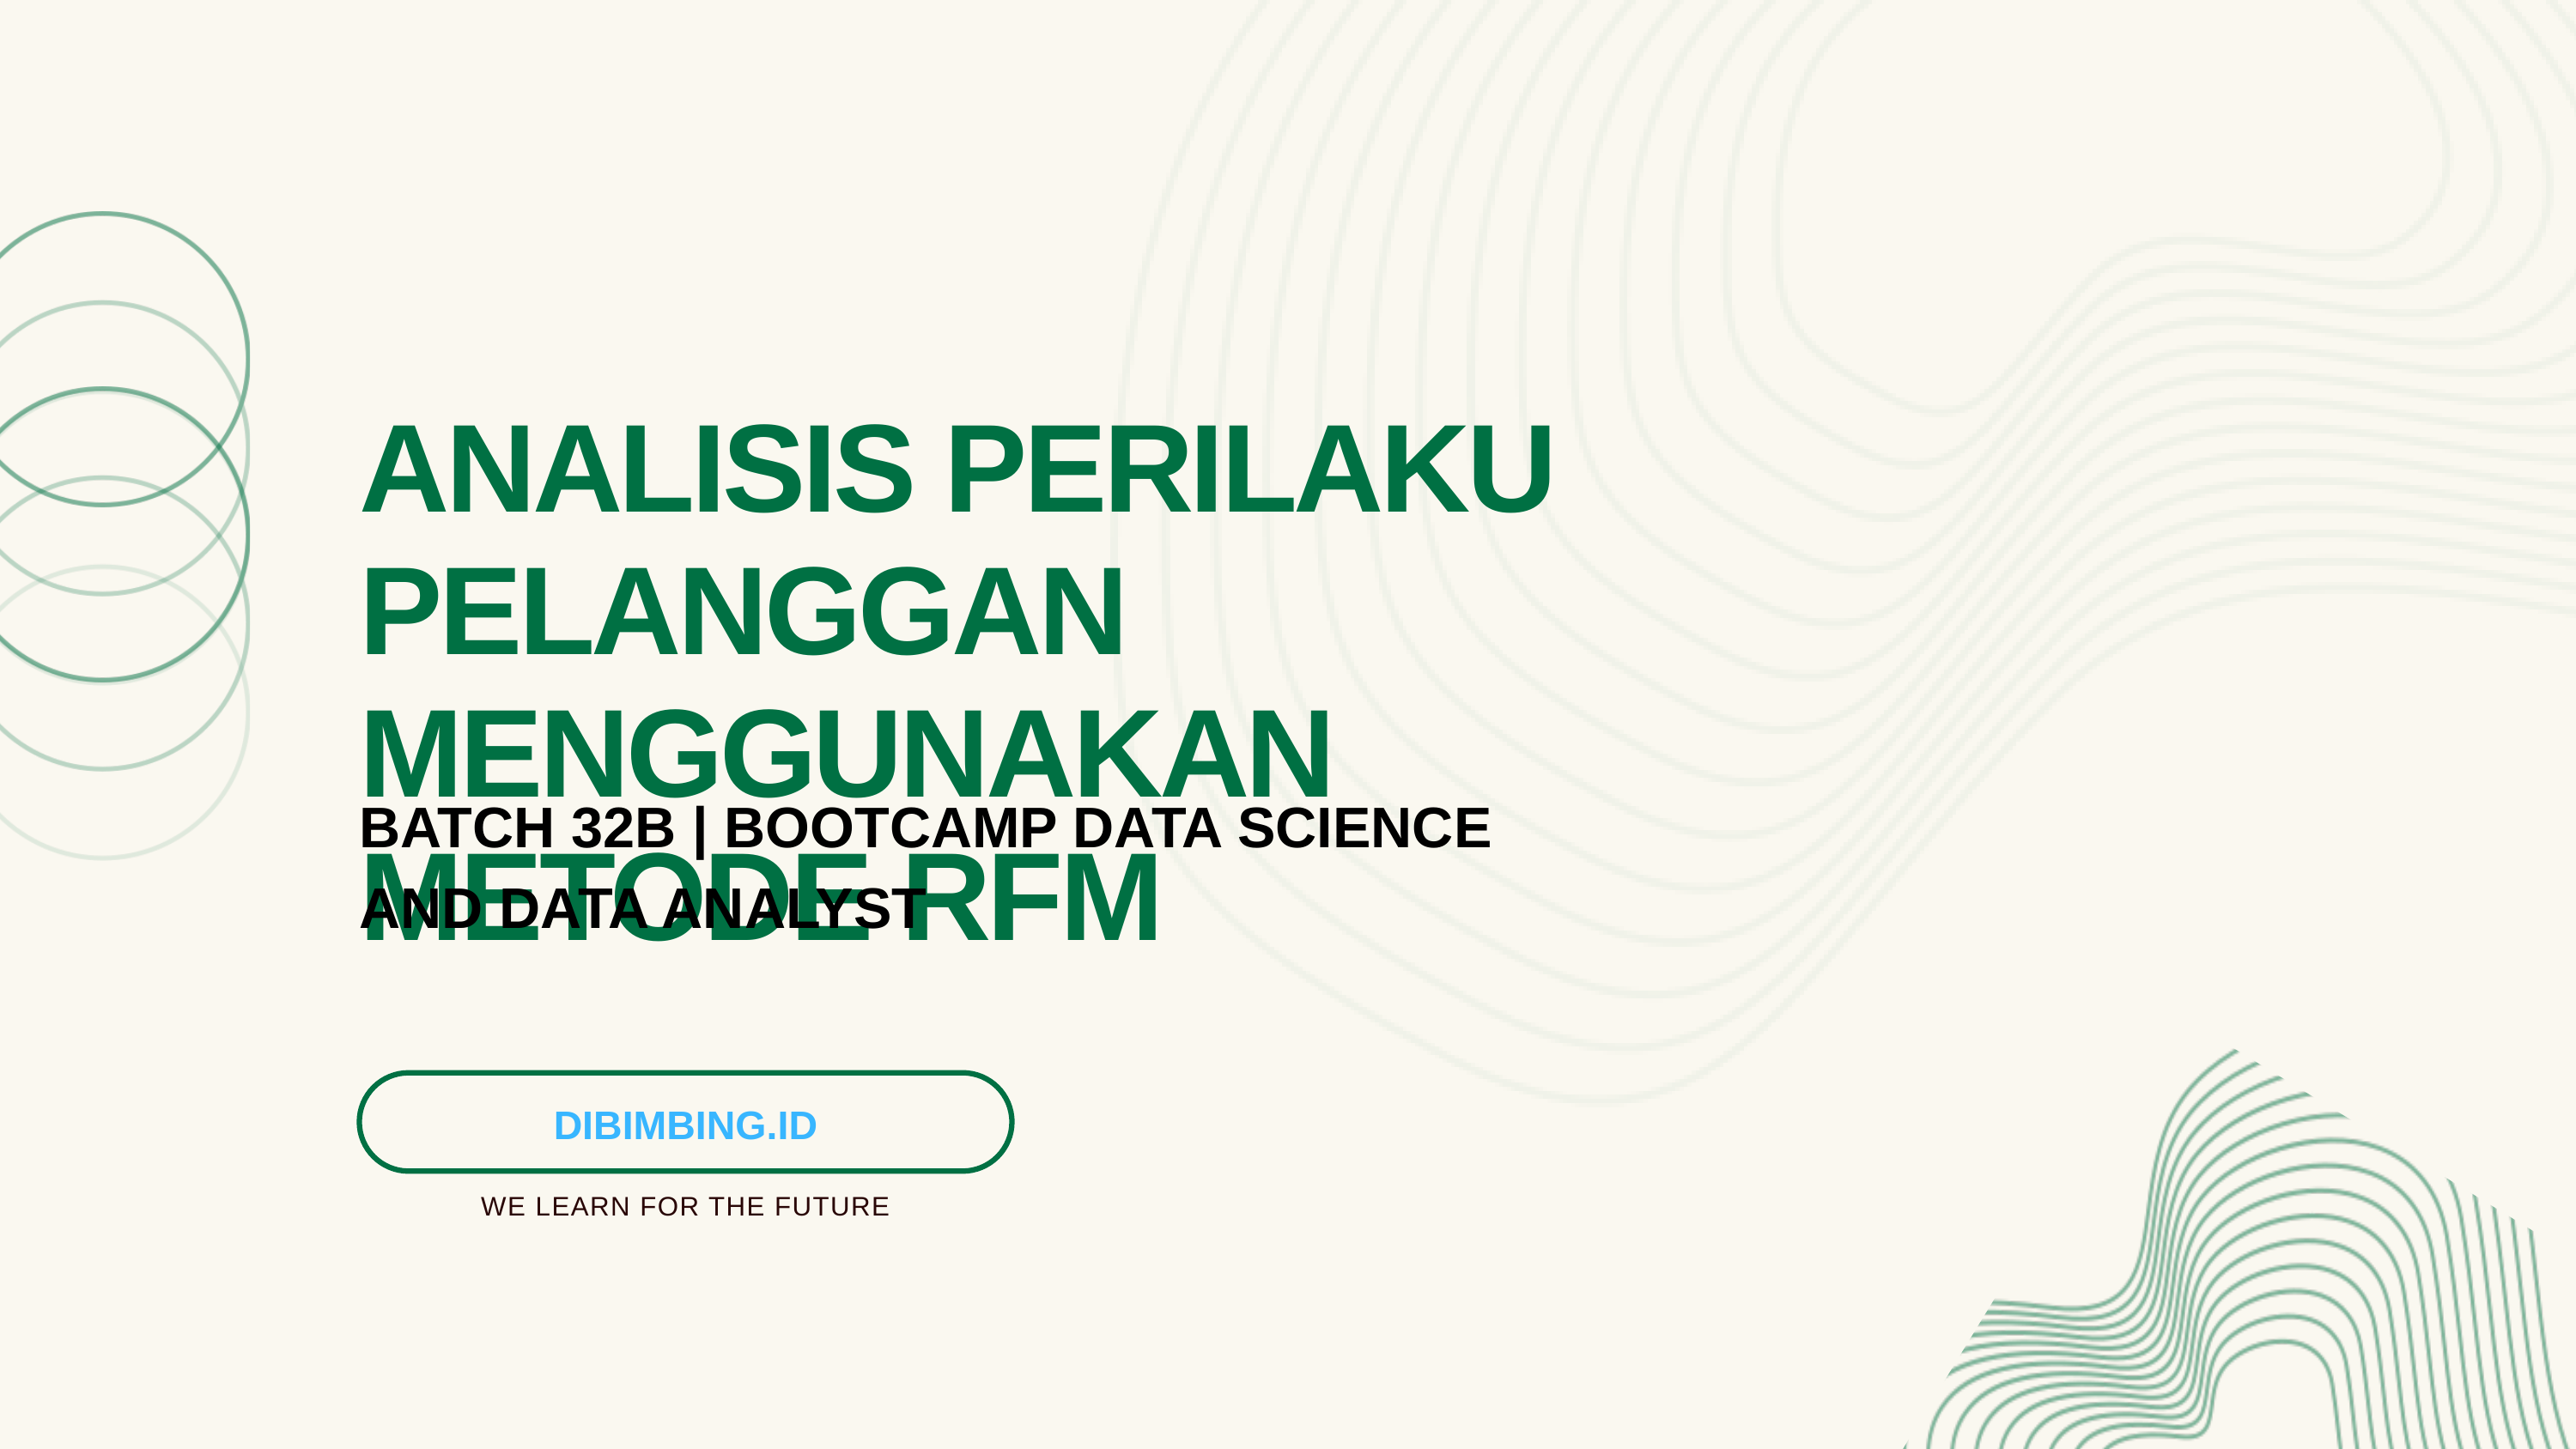

ANALISIS PERILAKU PELANGGAN MENGGUNAKAN METODE RFM
BATCH 32B | BOOTCAMP DATA SCIENCE AND DATA ANALYST

DIBIMBING.ID

WE LEARN FOR THE FUTURE